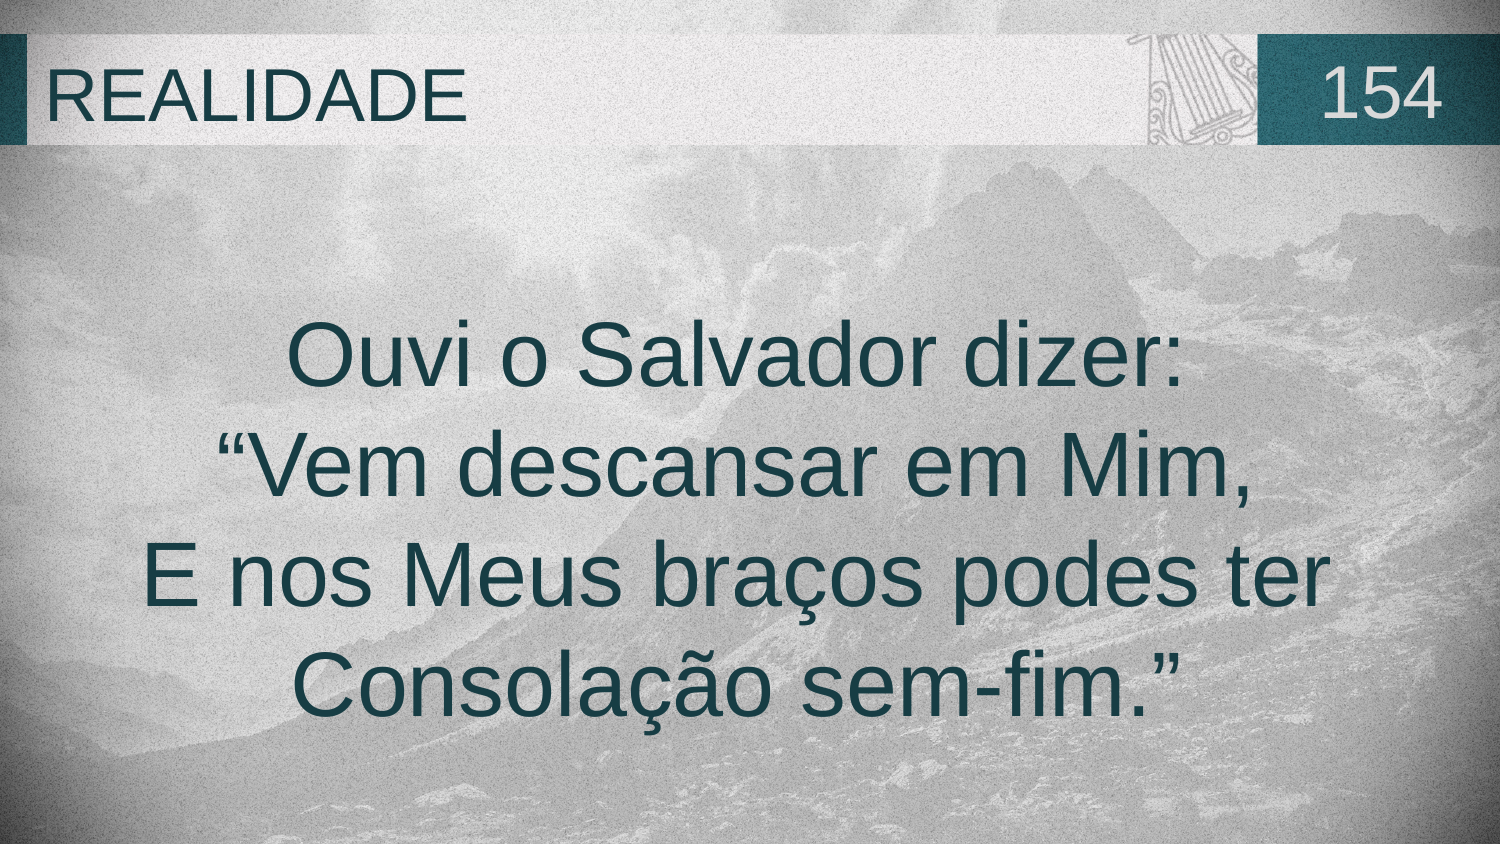

# REALIDADE
154
Ouvi o Salvador dizer:
“Vem descansar em Mim,
E nos Meus braços podes ter
Consolação sem-fim.”